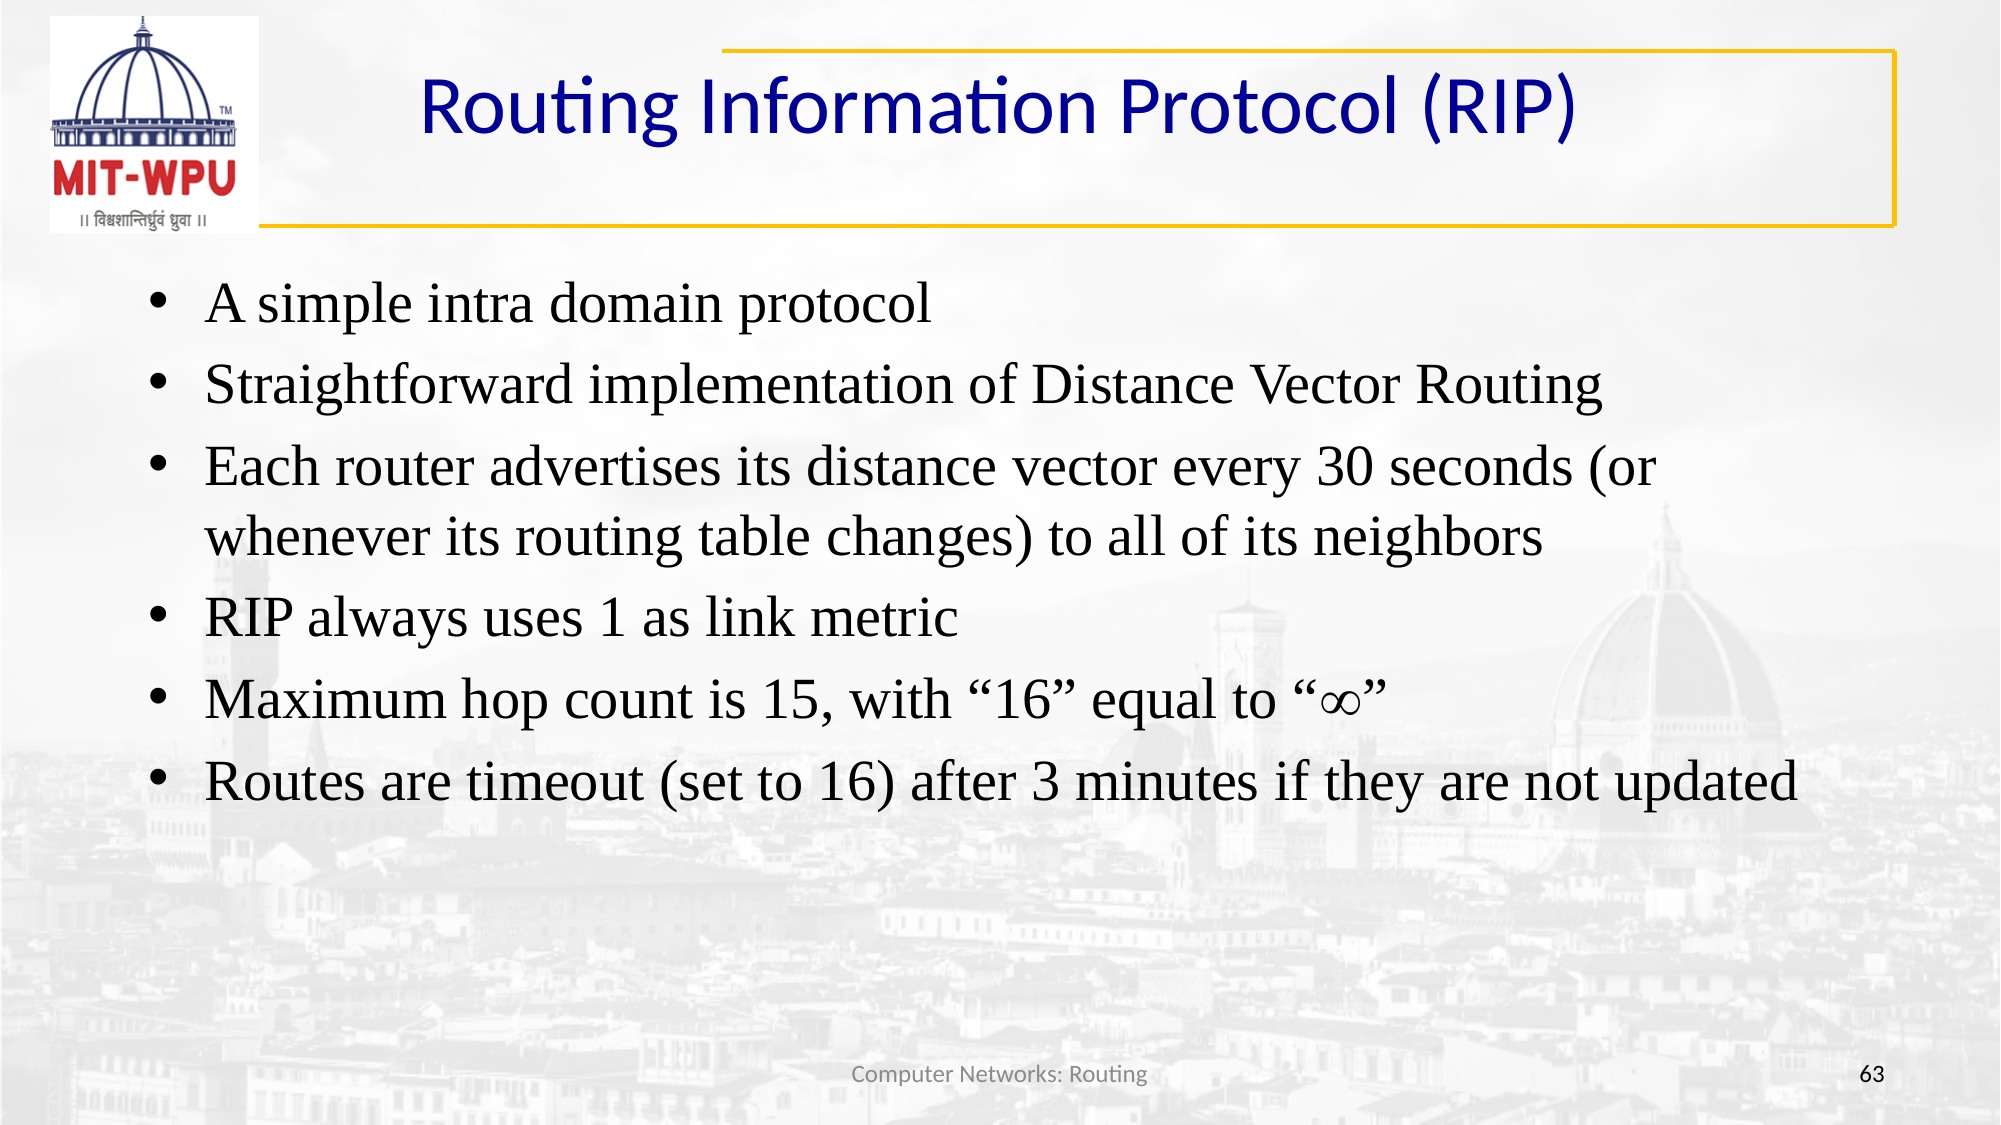

# Routing Information Protocol (RIP)

A simple intra domain protocol
Straightforward implementation of Distance Vector Routing
Each router advertises its distance vector every 30 seconds (or whenever its routing table changes) to all of its neighbors
RIP always uses 1 as link metric
Maximum hop count is 15, with “16” equal to “∞”
Routes are timeout (set to 16) after 3 minutes if they are not updated
Computer Networks: Routing
63